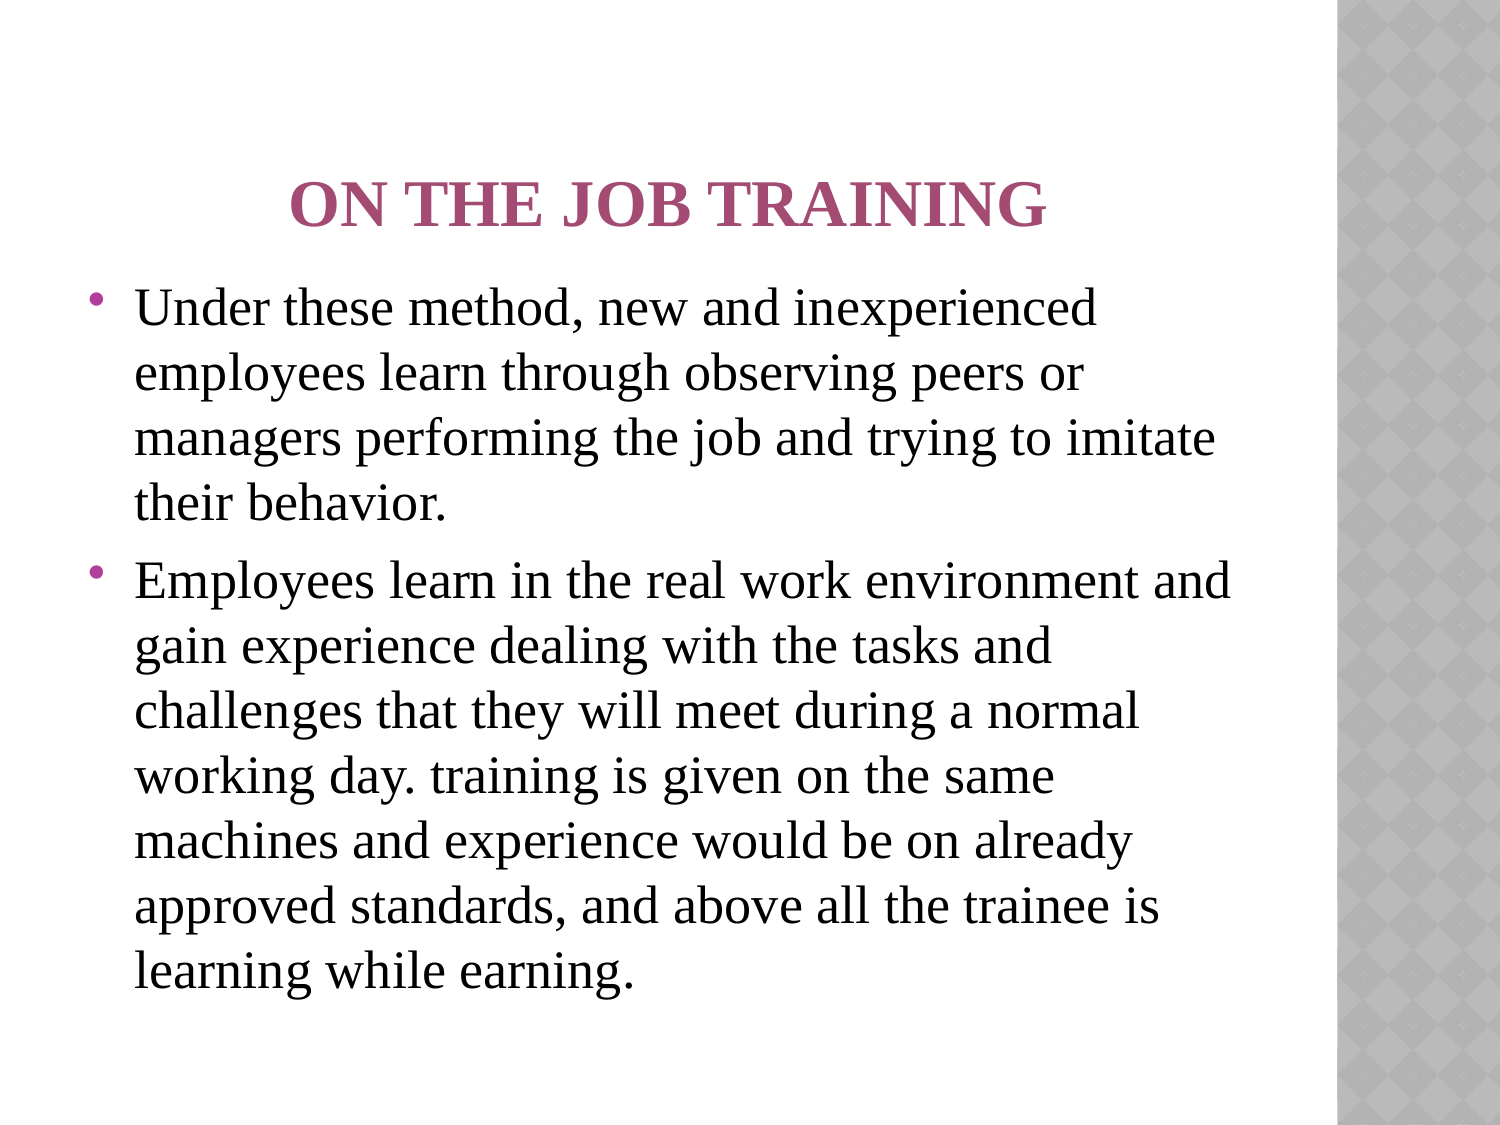

# ON THE JOB TRAINING
Under these method, new and inexperienced employees learn through observing peers or managers performing the job and trying to imitate their behavior.
Employees learn in the real work environment and gain experience dealing with the tasks and challenges that they will meet during a normal working day. training is given on the same machines and experience would be on already approved standards, and above all the trainee is learning while earning.